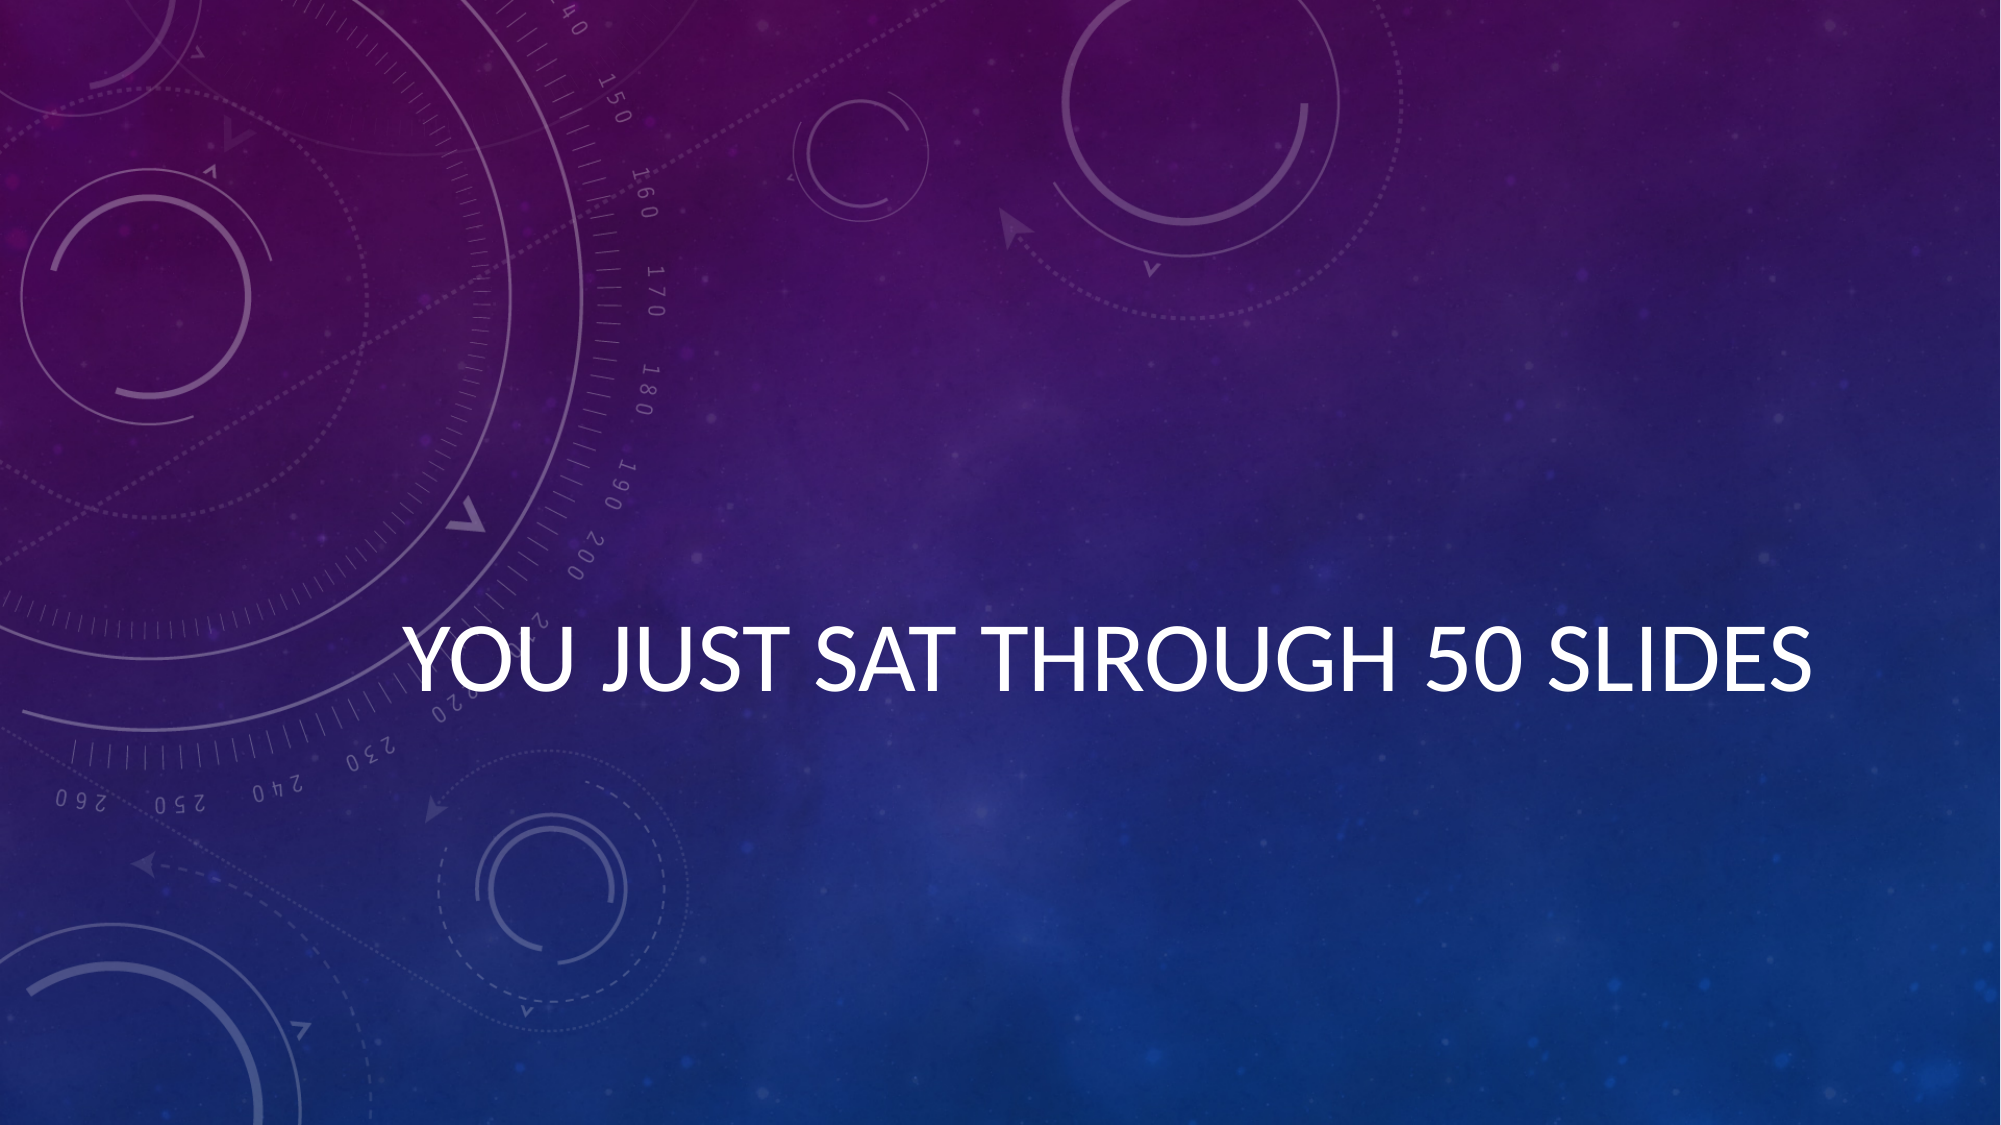

# You just sat through 50 slides